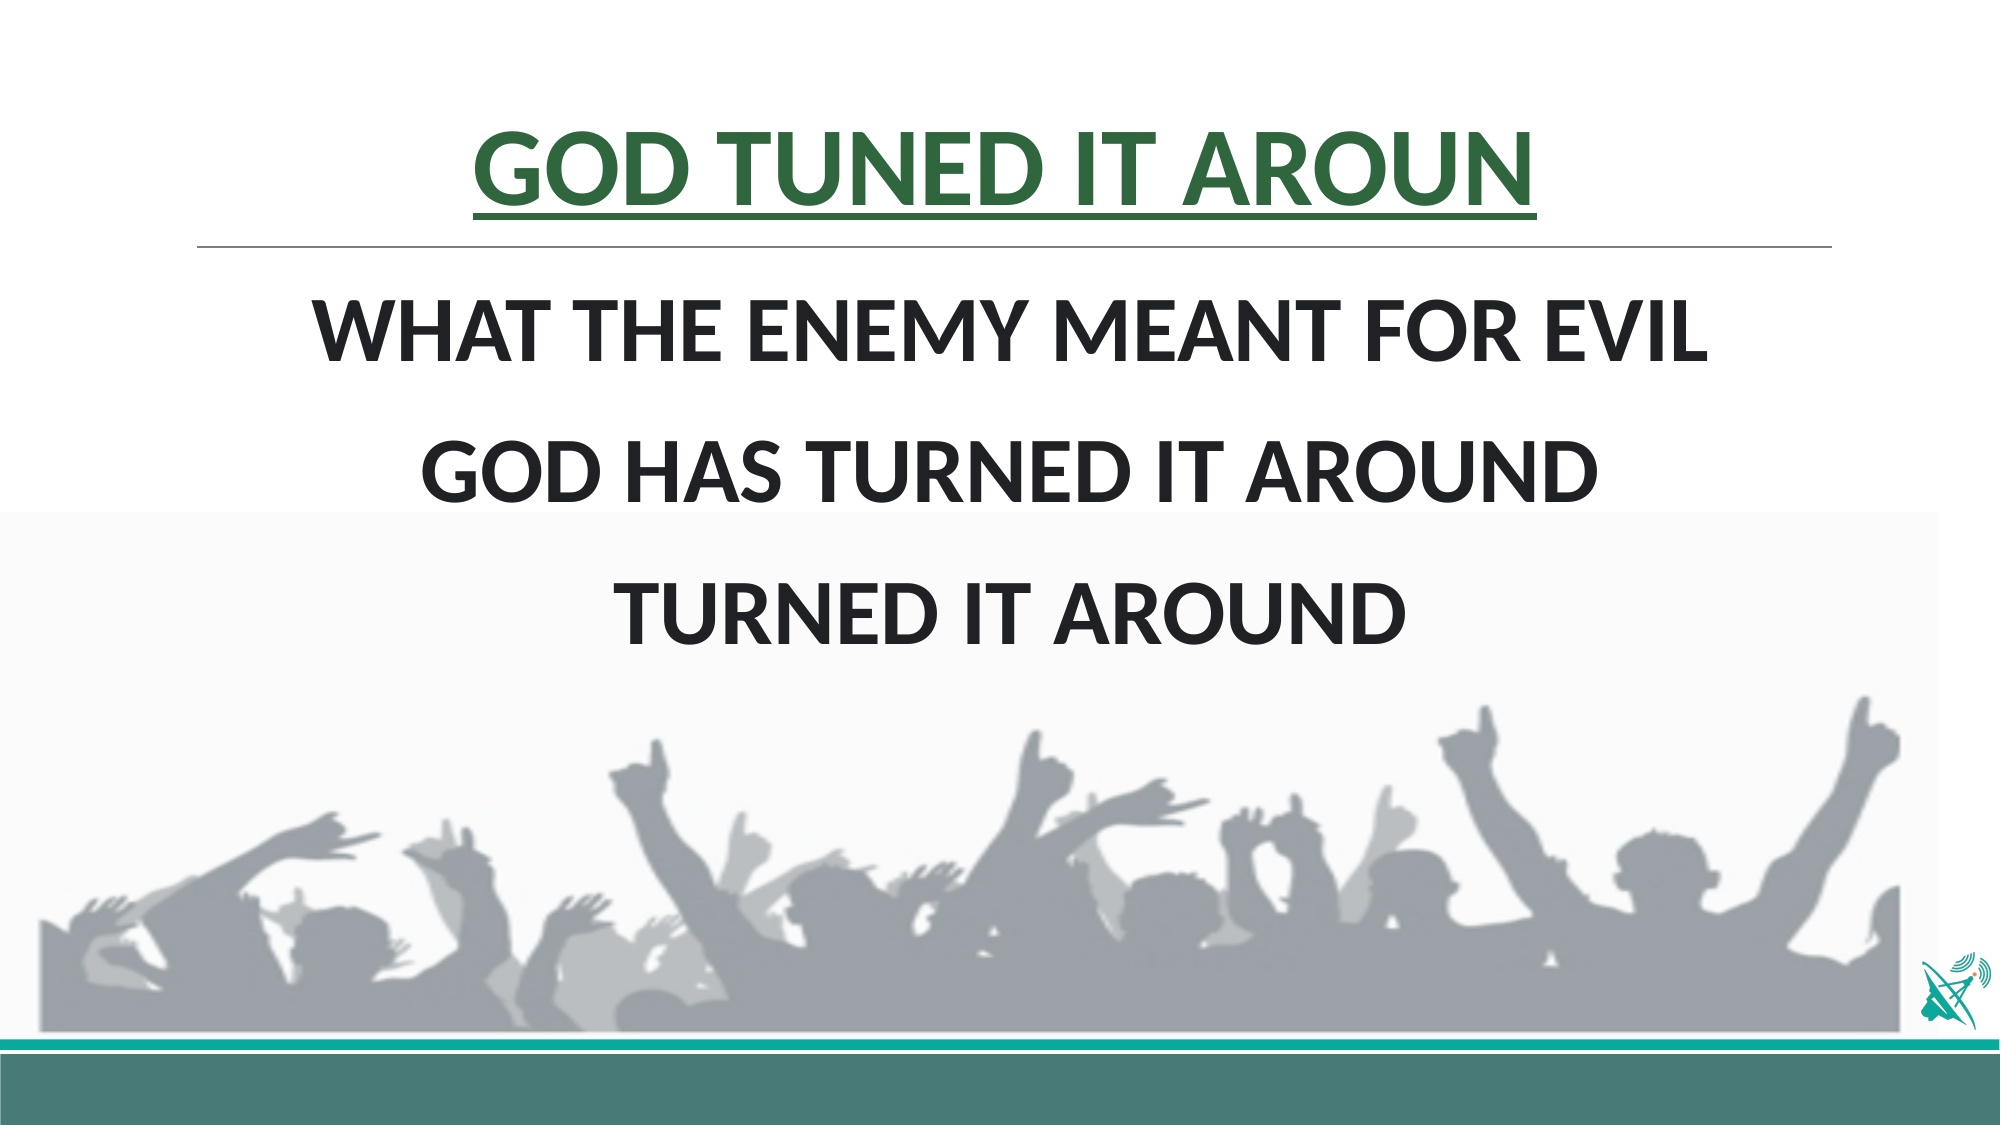

# GOD TUNED IT AROUN
WHAT THE ENEMY MEANT FOR EVIL
GOD HAS TURNED IT AROUND
TURNED IT AROUND